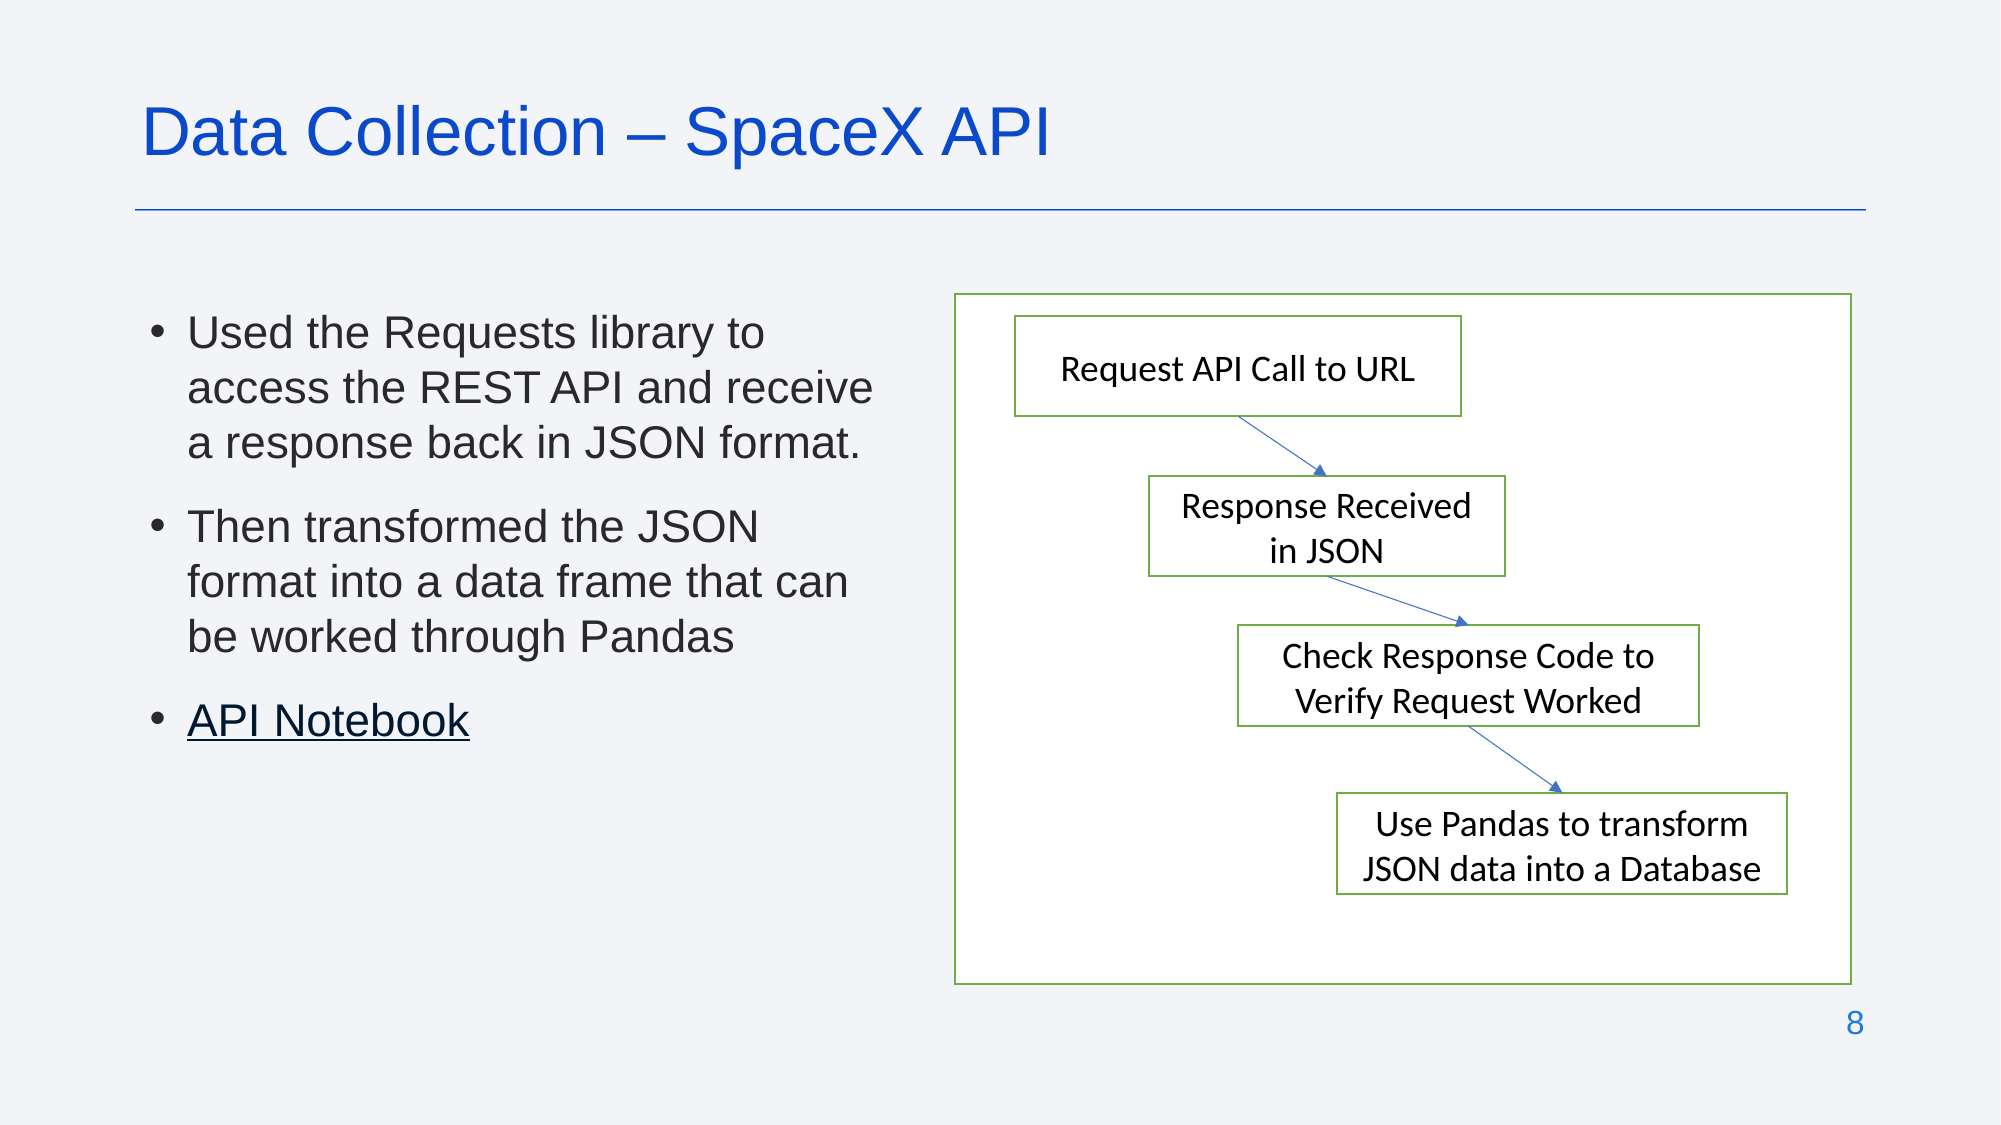

Data Collection – SpaceX API

Used the Requests library to access the REST API and receive a response back in JSON format.
Then transformed the JSON format into a data frame that can be worked through Pandas
API Notebook

Request API Call to URL
Response Received in JSON
Check Response Code to Verify Request Worked
Use Pandas to transform JSON data into a Database
8